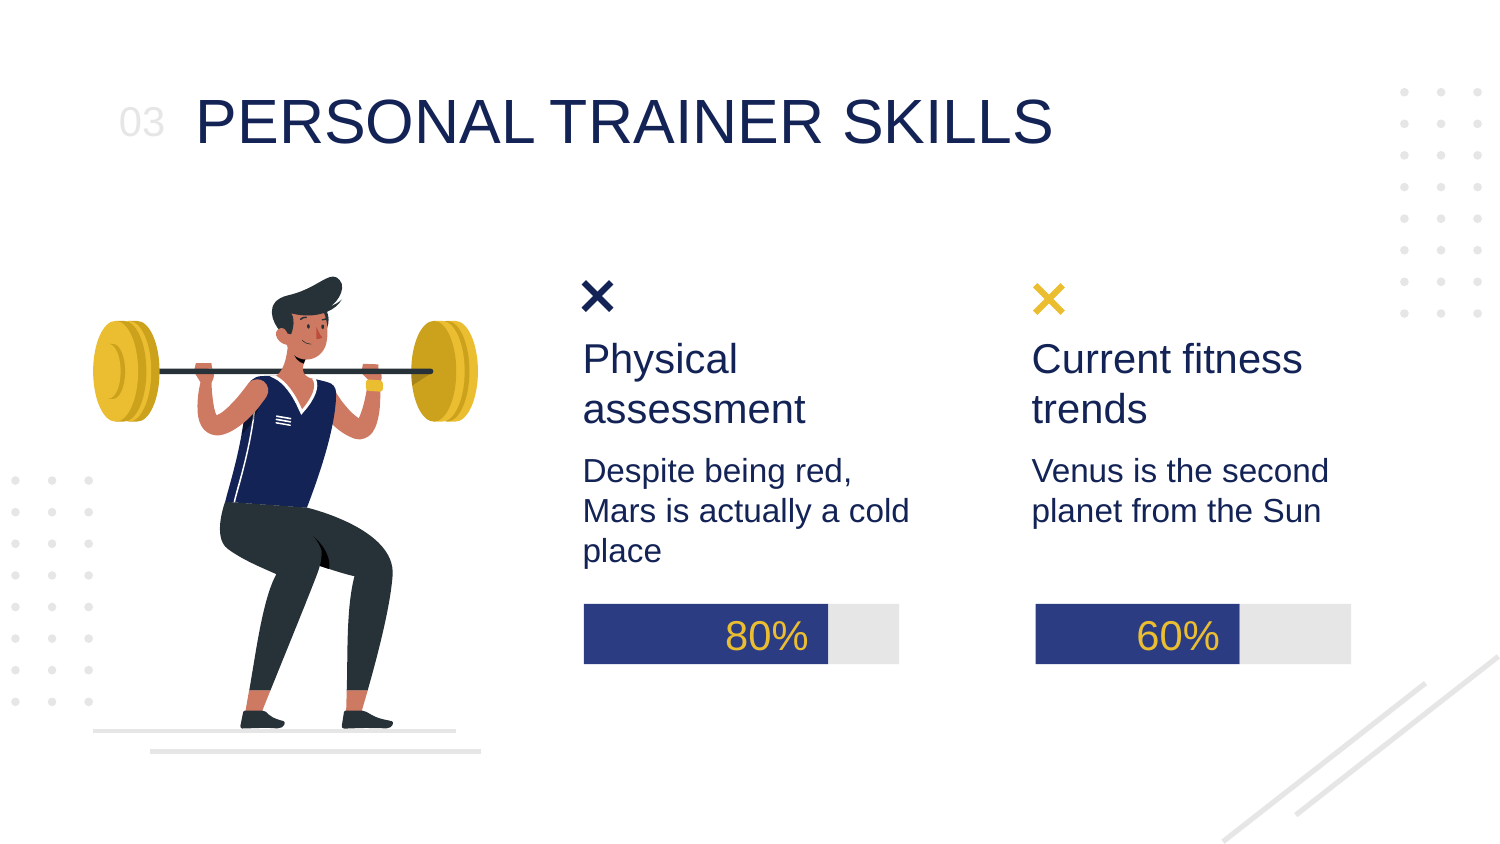

# PERSONAL TRAINER SKILLS
03

Physical assessment
Current fitness trends
Despite being red, Mars is actually a cold place

Venus is the second planet from the Sun

80%
60%